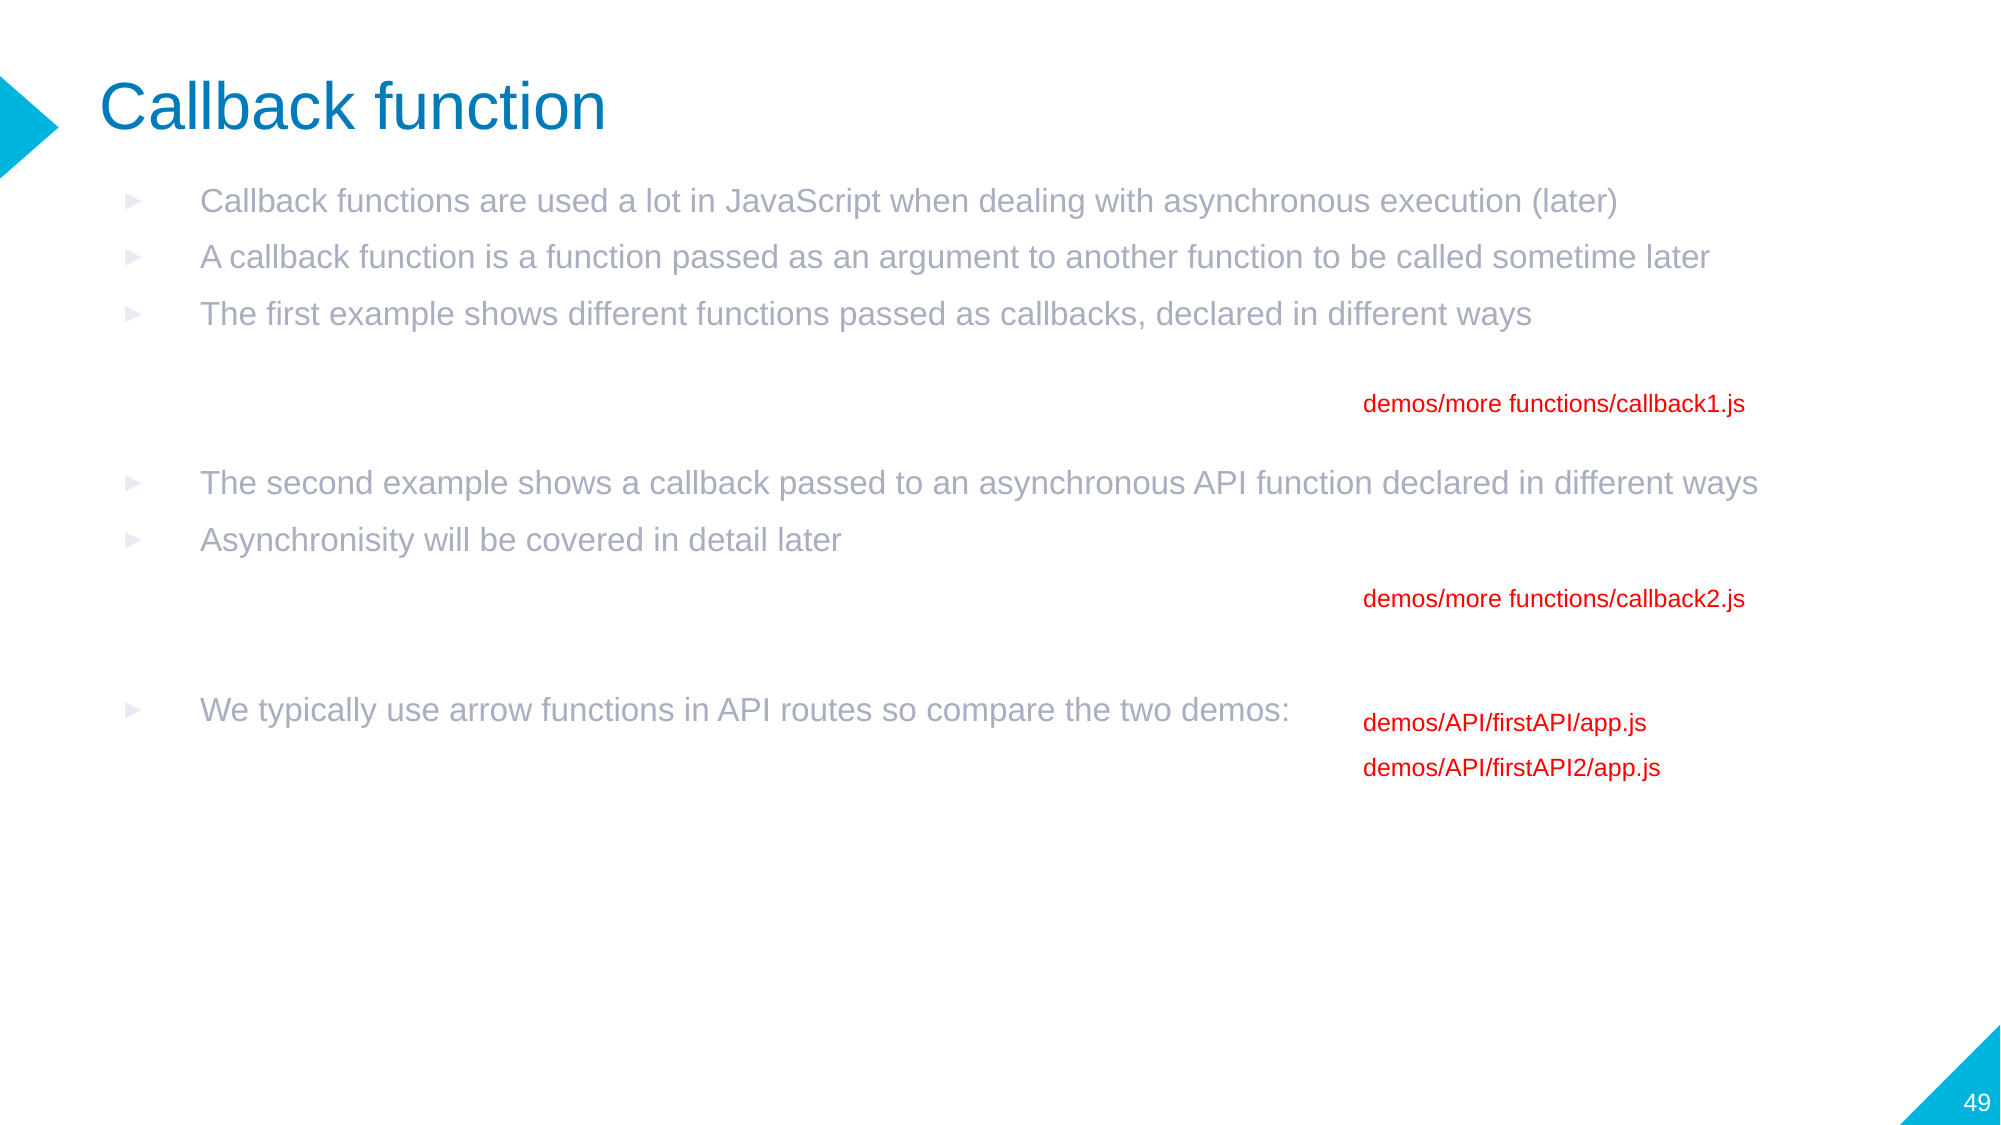

# Callback function
Callback functions are used a lot in JavaScript when dealing with asynchronous execution (later)
A callback function is a function passed as an argument to another function to be called sometime later
The first example shows different functions passed as callbacks, declared in different ways

The second example shows a callback passed to an asynchronous API function declared in different ways
Asynchronisity will be covered in detail later

We typically use arrow functions in API routes so compare the two demos:

demos/more functions/callback1.js
demos/more functions/callback2.js
demos/API/firstAPI/app.js
demos/API/firstAPI2/app.js
49